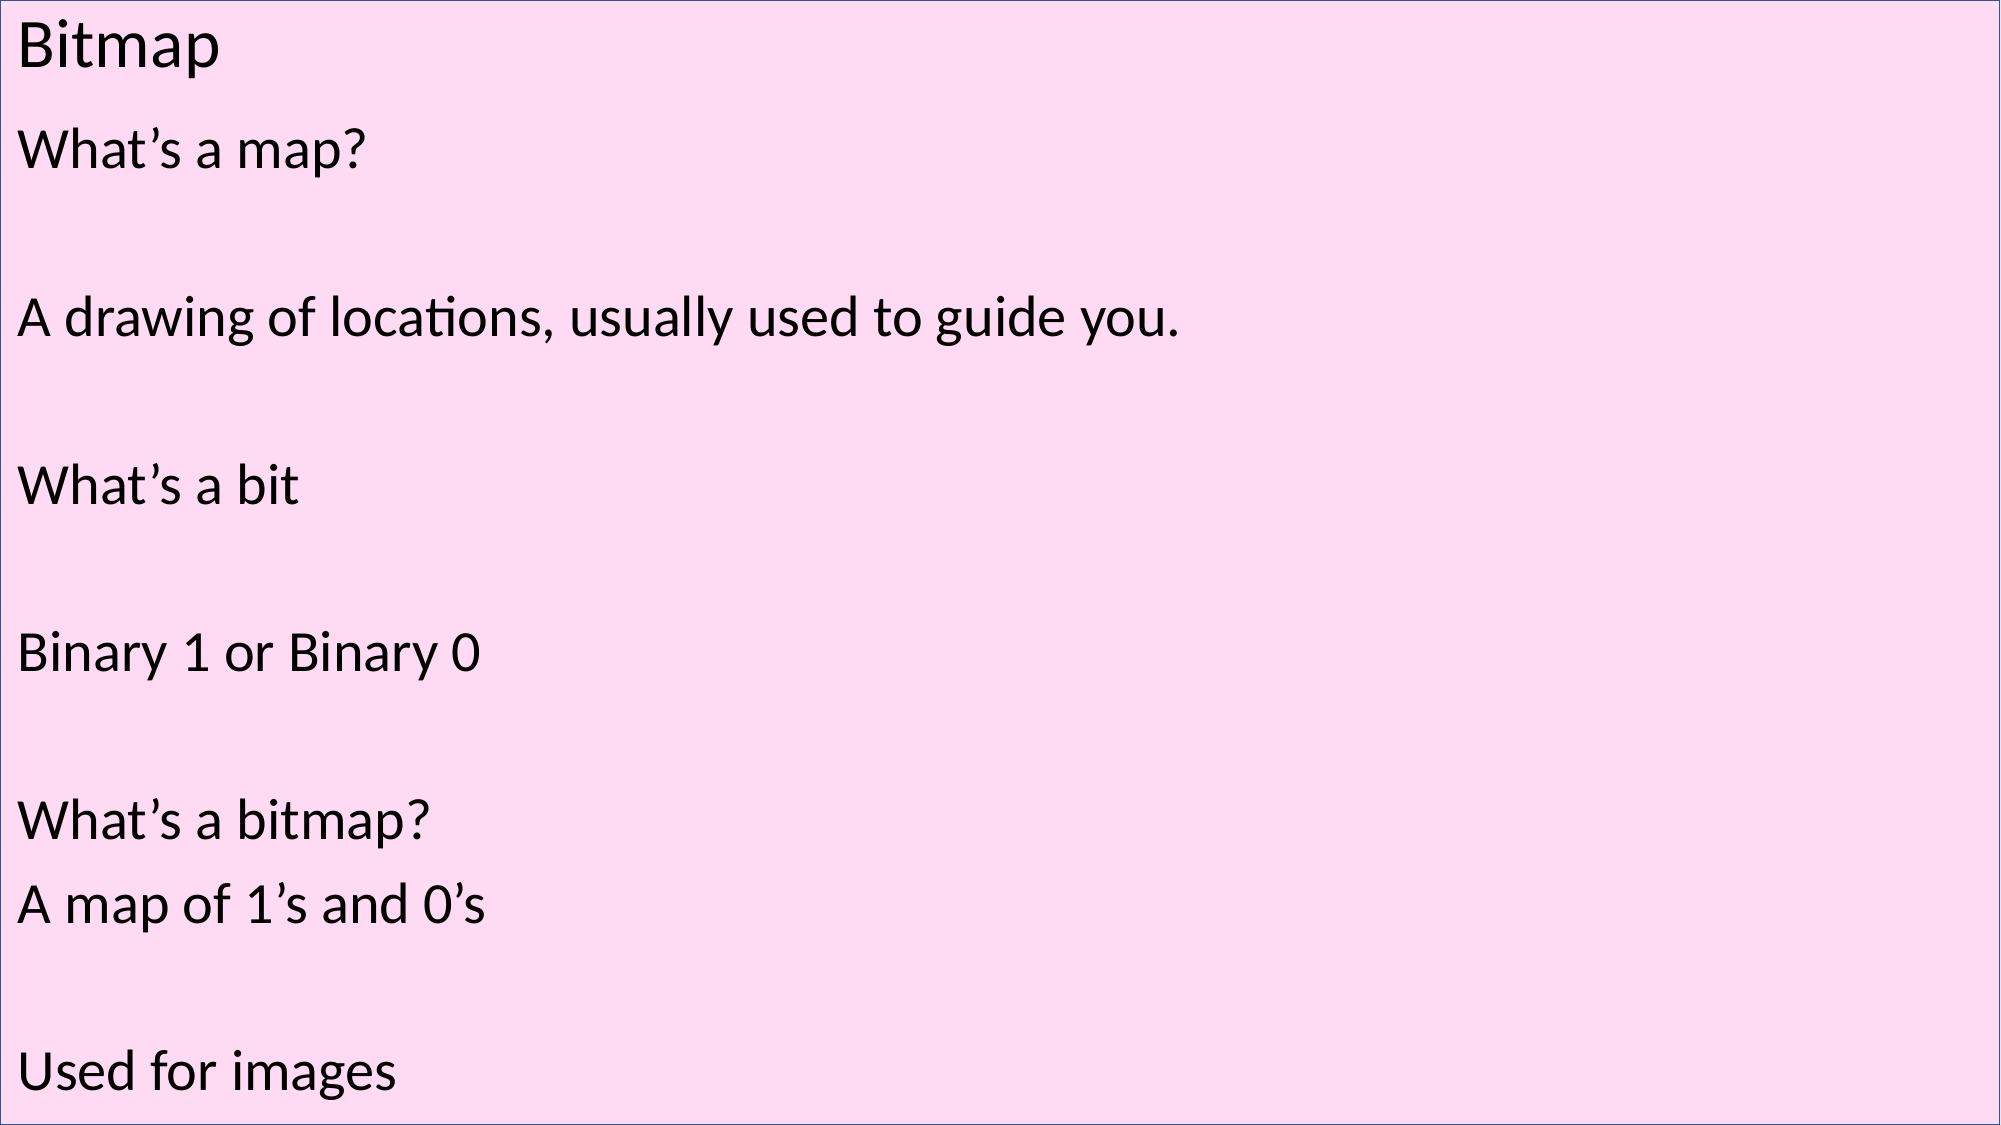

# Bitmap
What’s a map?

A drawing of locations, usually used to guide you.

What’s a bit

Binary 1 or Binary 0

What’s a bitmap?
A map of 1’s and 0’s

Used for images